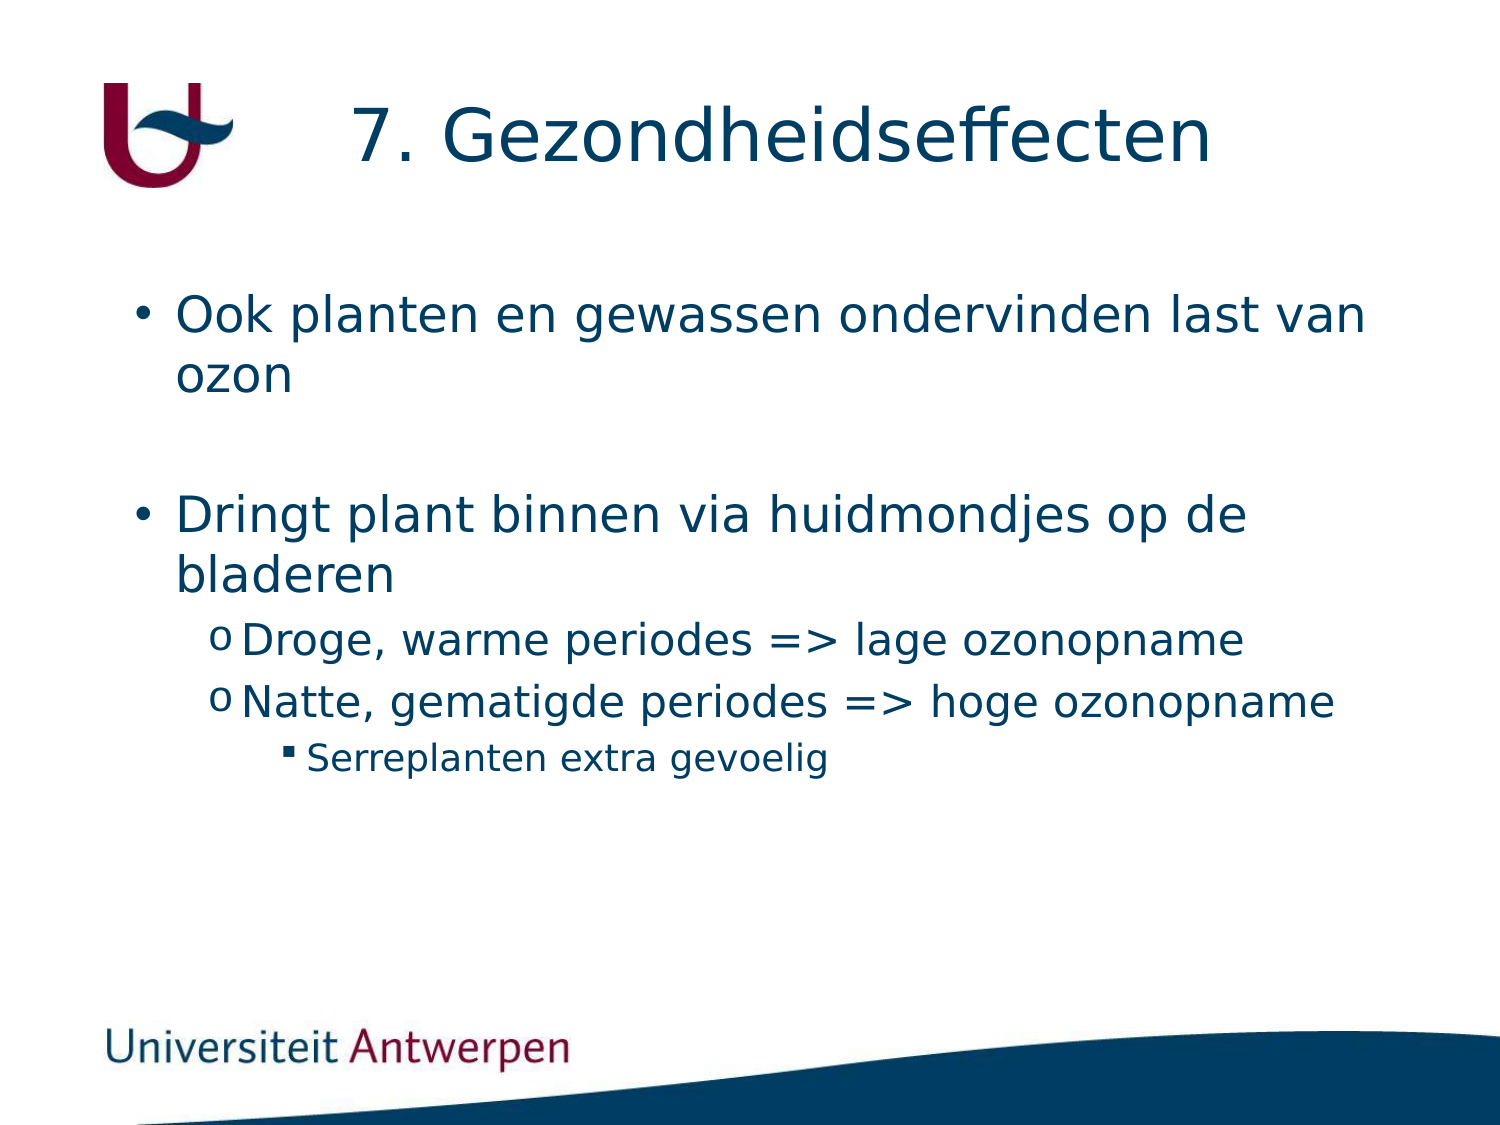

7. Gezondheidseffecten
Ook planten en gewassen ondervinden last van ozon

Dringt plant binnen via huidmondjes op de bladeren
Droge, warme periodes => lage ozonopname
Natte, gematigde periodes => hoge ozonopname
Serreplanten extra gevoelig